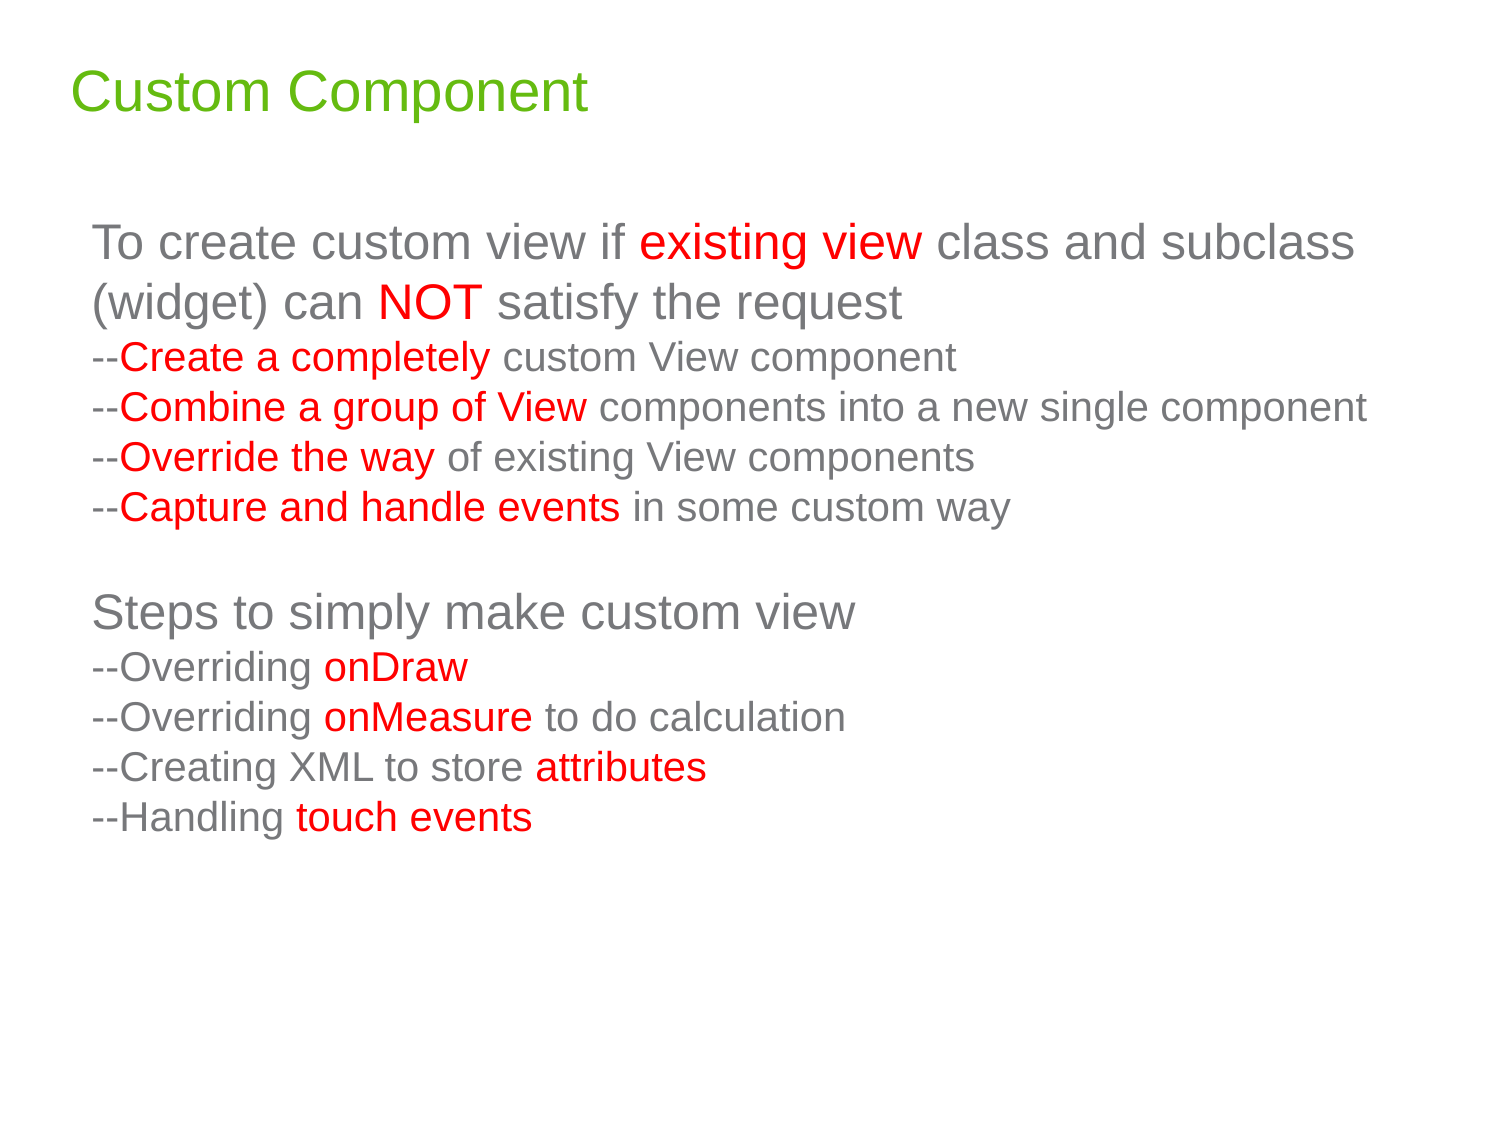

# Custom Component
To create custom view if existing view class and subclass (widget) can NOT satisfy the request
--Create a completely custom View component
--Combine a group of View components into a new single component
--Override the way of existing View components
--Capture and handle events in some custom way

Steps to simply make custom view
--Overriding onDraw
--Overriding onMeasure to do calculation
--Creating XML to store attributes
--Handling touch events